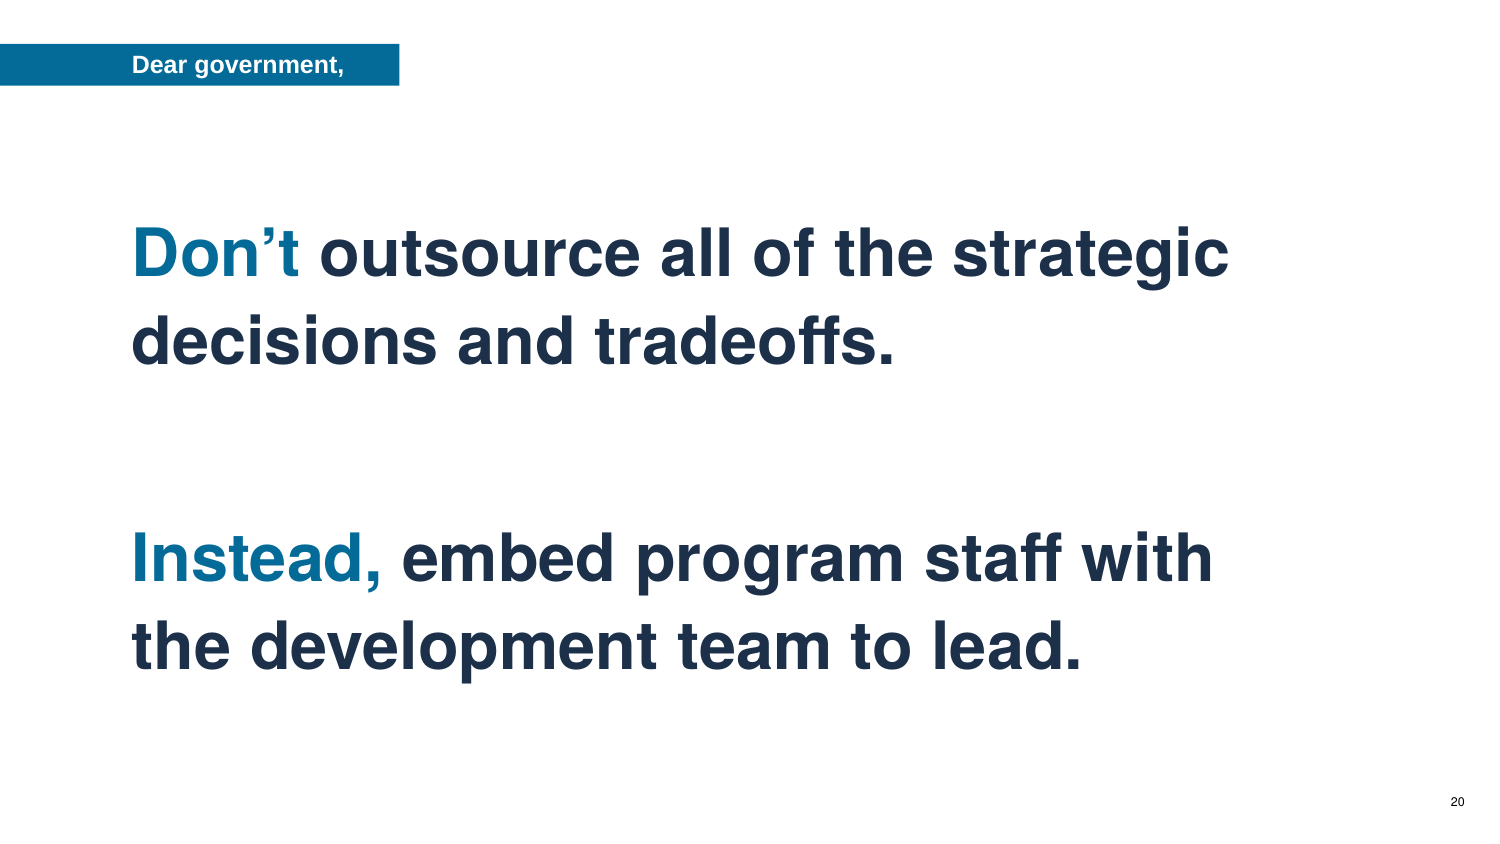

Dear government,

# Don’t outsource all of the strategic decisions and tradeoffs.

Instead, embed program staff with the development team to lead.
20